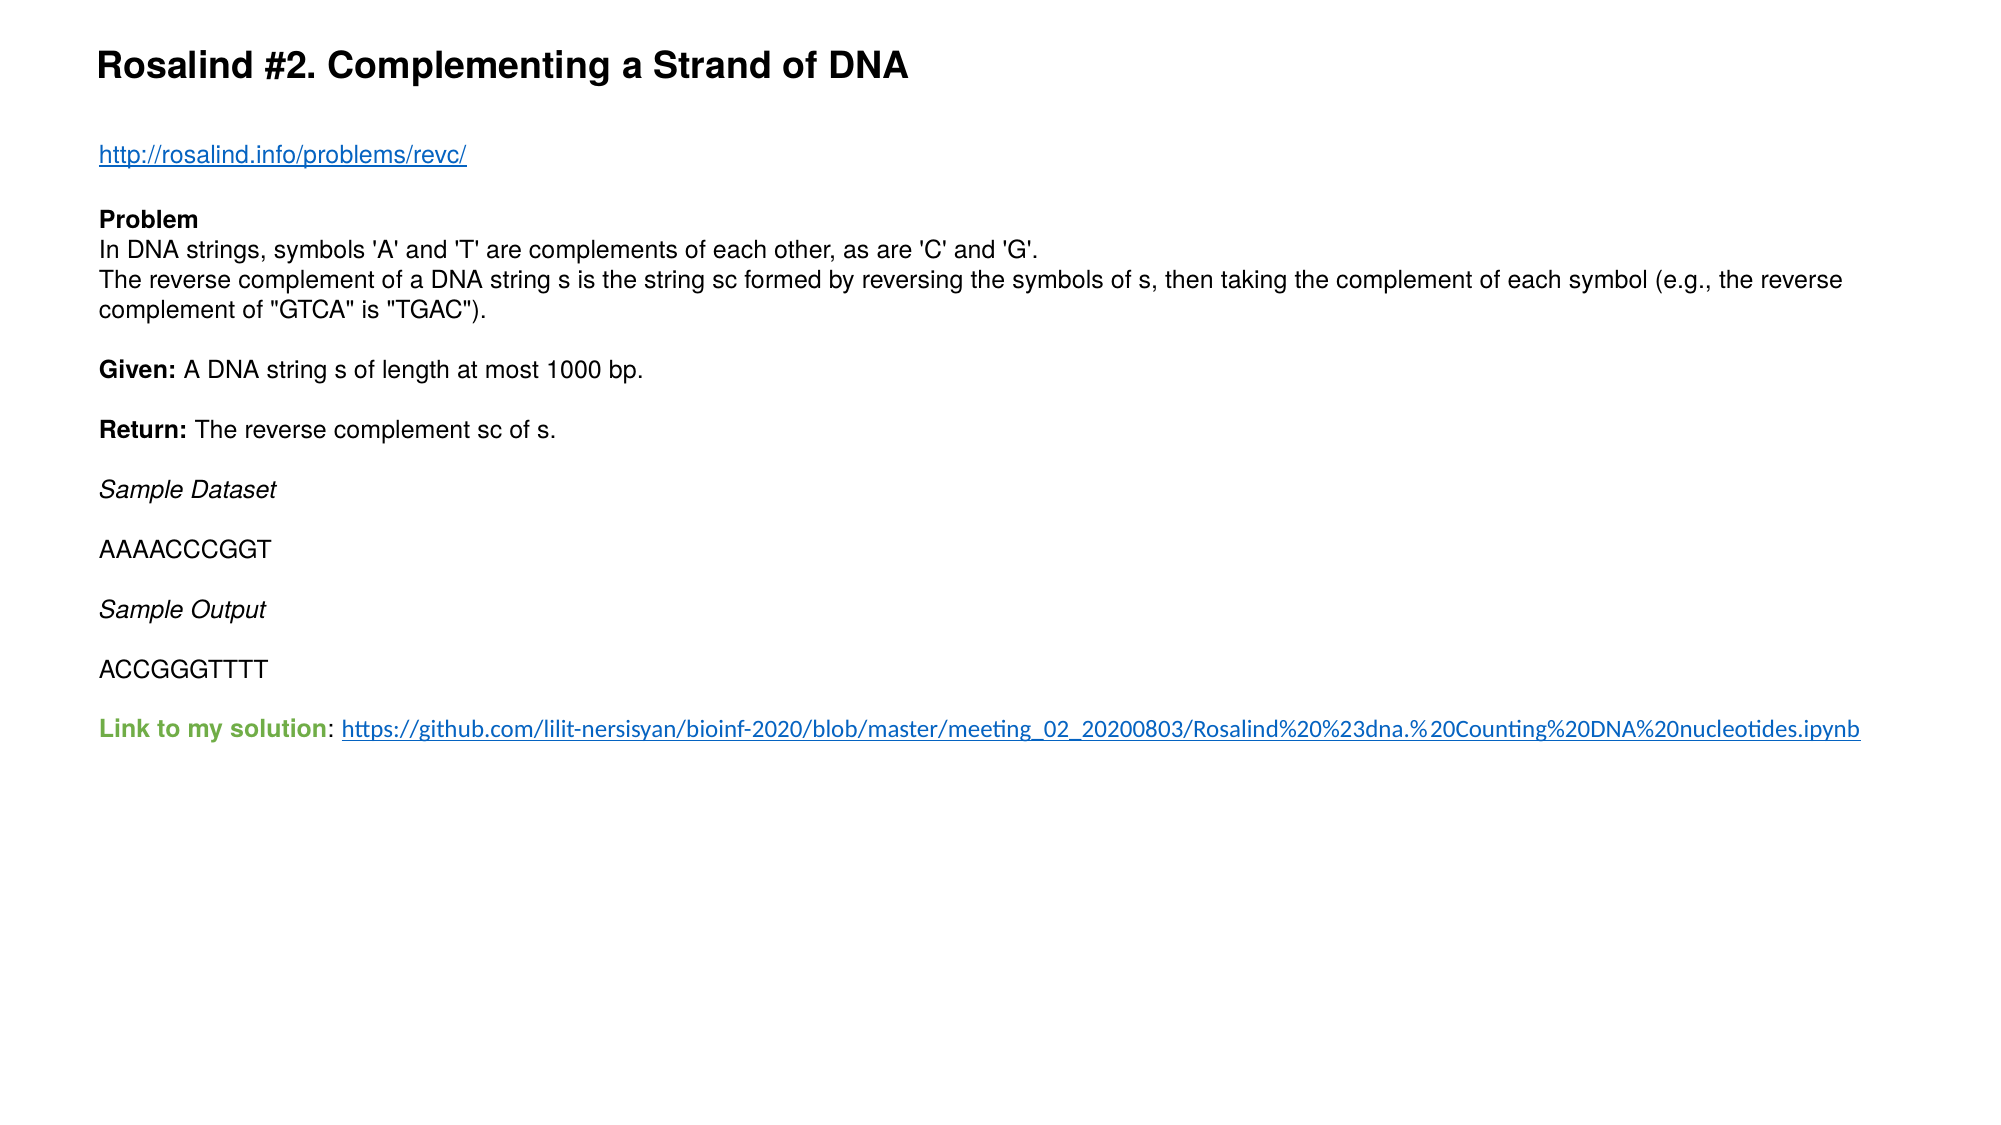

Rosalind #2. Complementing a Strand of DNA
http://rosalind.info/problems/revc/

Problem
In DNA strings, symbols 'A' and 'T' are complements of each other, as are 'C' and 'G'.
The reverse complement of a DNA string s is the string sc formed by reversing the symbols of s, then taking the complement of each symbol (e.g., the reverse complement of "GTCA" is "TGAC").

Given: A DNA string s of length at most 1000 bp.

Return: The reverse complement sc of s.

Sample Dataset

AAAACCCGGT

Sample Output

ACCGGGTTTT

Link to my solution: https://github.com/lilit-nersisyan/bioinf-2020/blob/master/meeting_02_20200803/Rosalind%20%23dna.%20Counting%20DNA%20nucleotides.ipynb